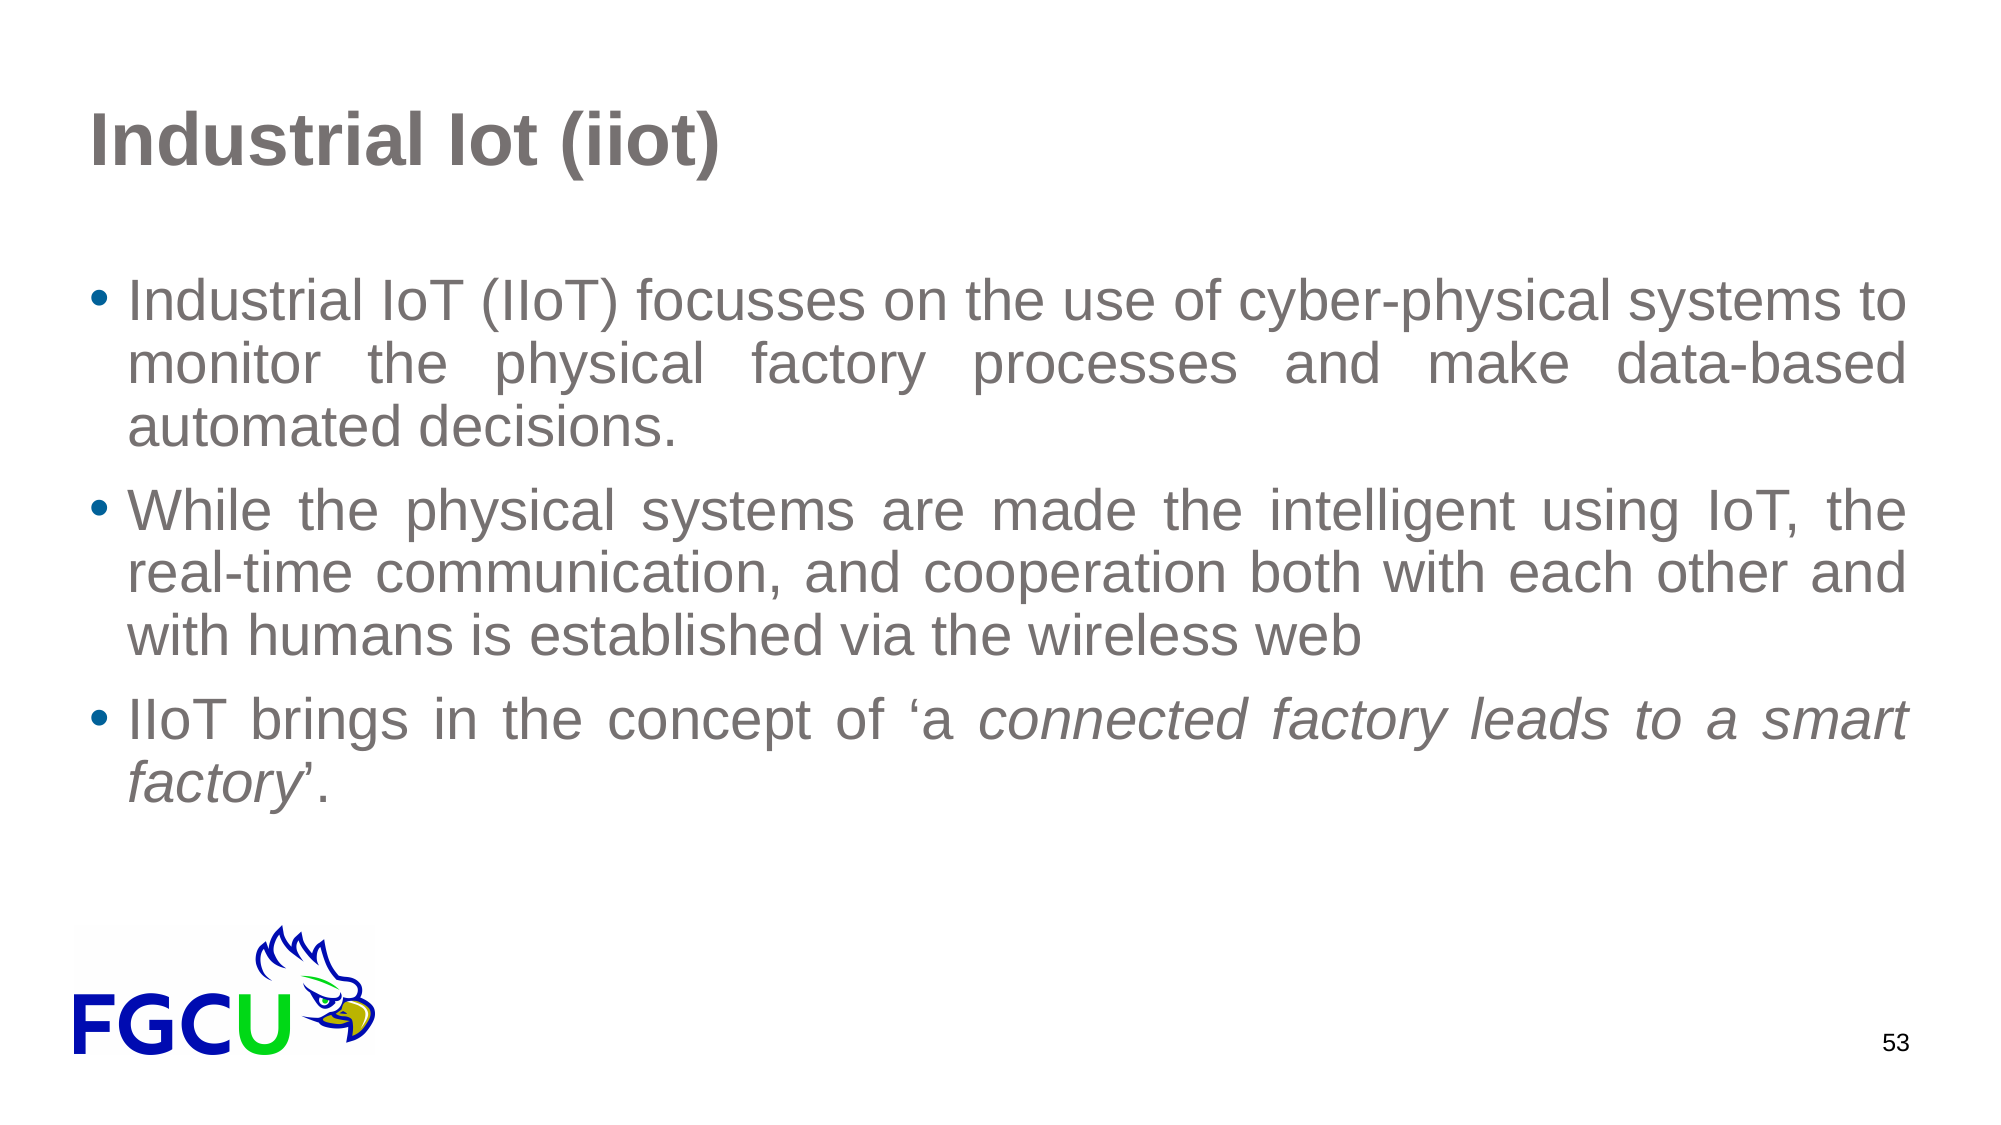

# Industrial Iot (iiot)
Industrial IoT (IIoT) focusses on the use of cyber-physical systems to monitor the physical factory processes and make data-based automated decisions.
While the physical systems are made the intelligent using IoT, the real-time communication, and cooperation both with each other and with humans is established via the wireless web
IIoT brings in the concept of ‘a connected factory leads to a smart factory’.
53